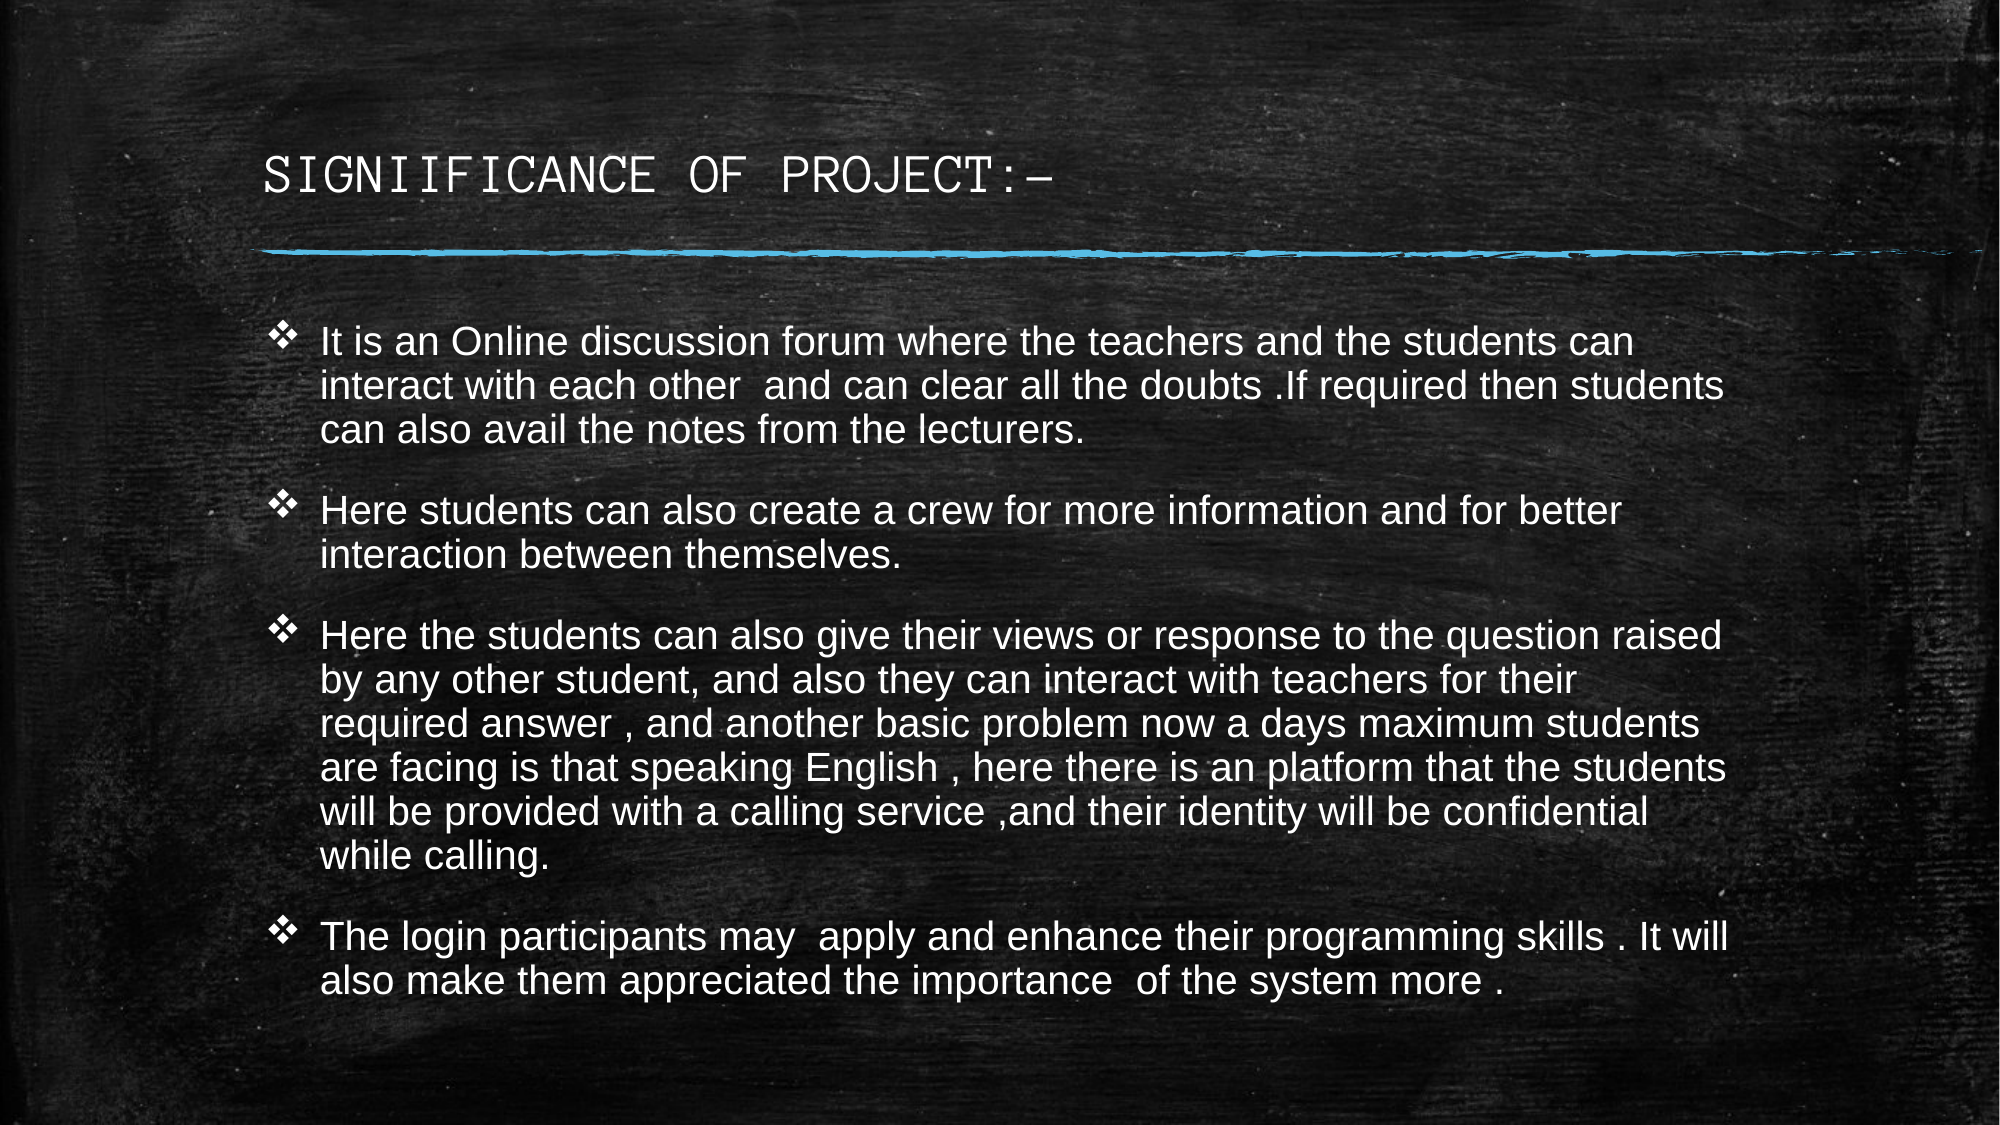

# SIGNIIFICANCE OF PROJECT:-
It is an Online discussion forum where the teachers and the students can interact with each other  and can clear all the doubts .If required then students can also avail the notes from the lecturers.
Here students can also create a crew for more information and for better interaction between themselves.
Here the students can also give their views or response to the question raised by any other student, and also they can interact with teachers for their required answer , and another basic problem now a days maximum students are facing is that speaking English , here there is an platform that the students will be provided with a calling service ,and their identity will be confidential while calling.
The login participants may  apply and enhance their programming skills . It will also make them appreciated the importance  of the system more .